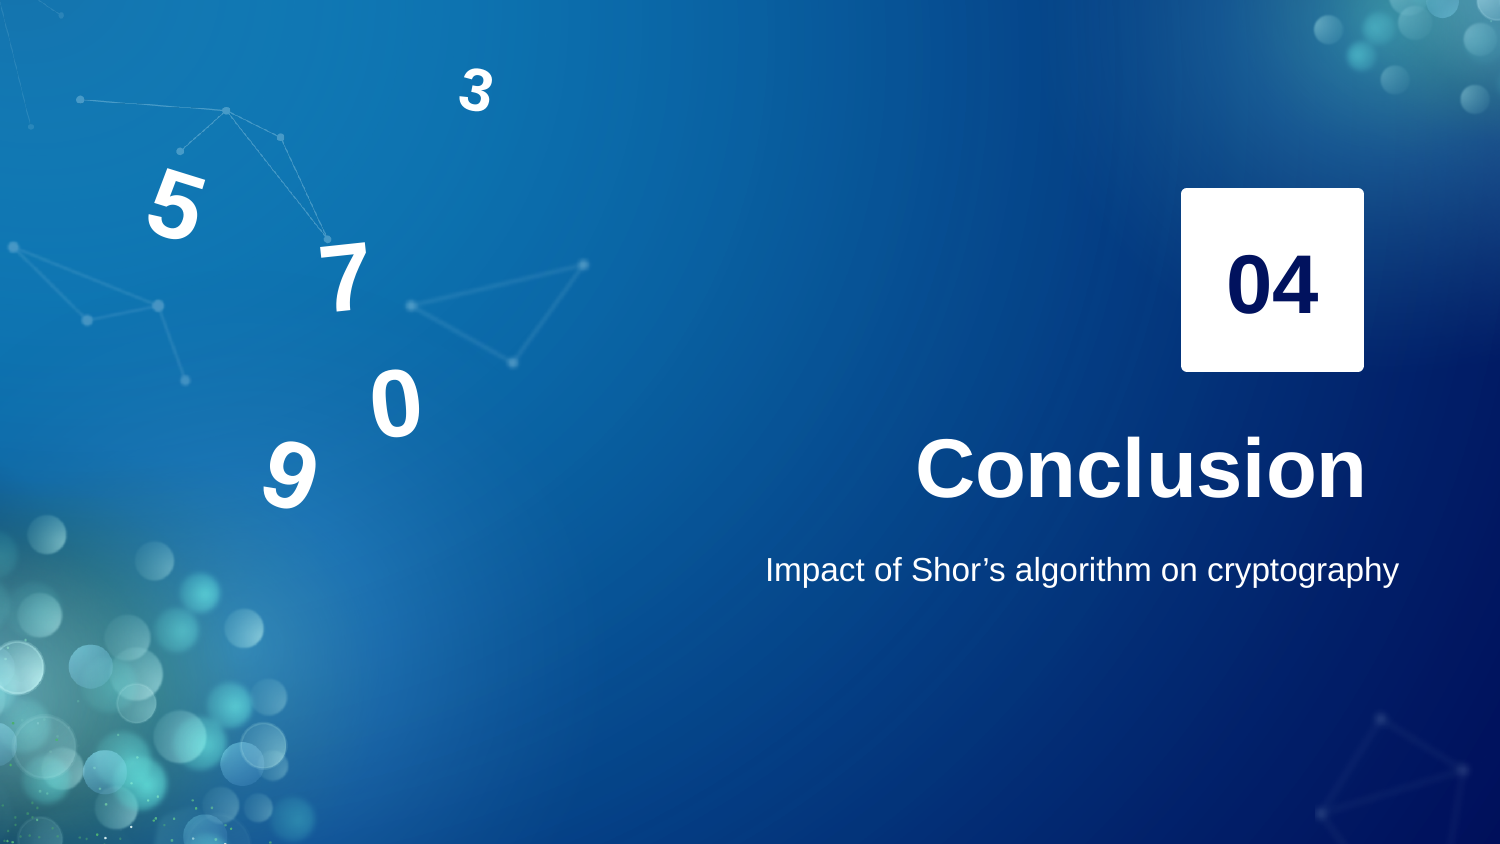

3
5
7
0
9
04
# Conclusion
Impact of Shor’s algorithm on cryptography